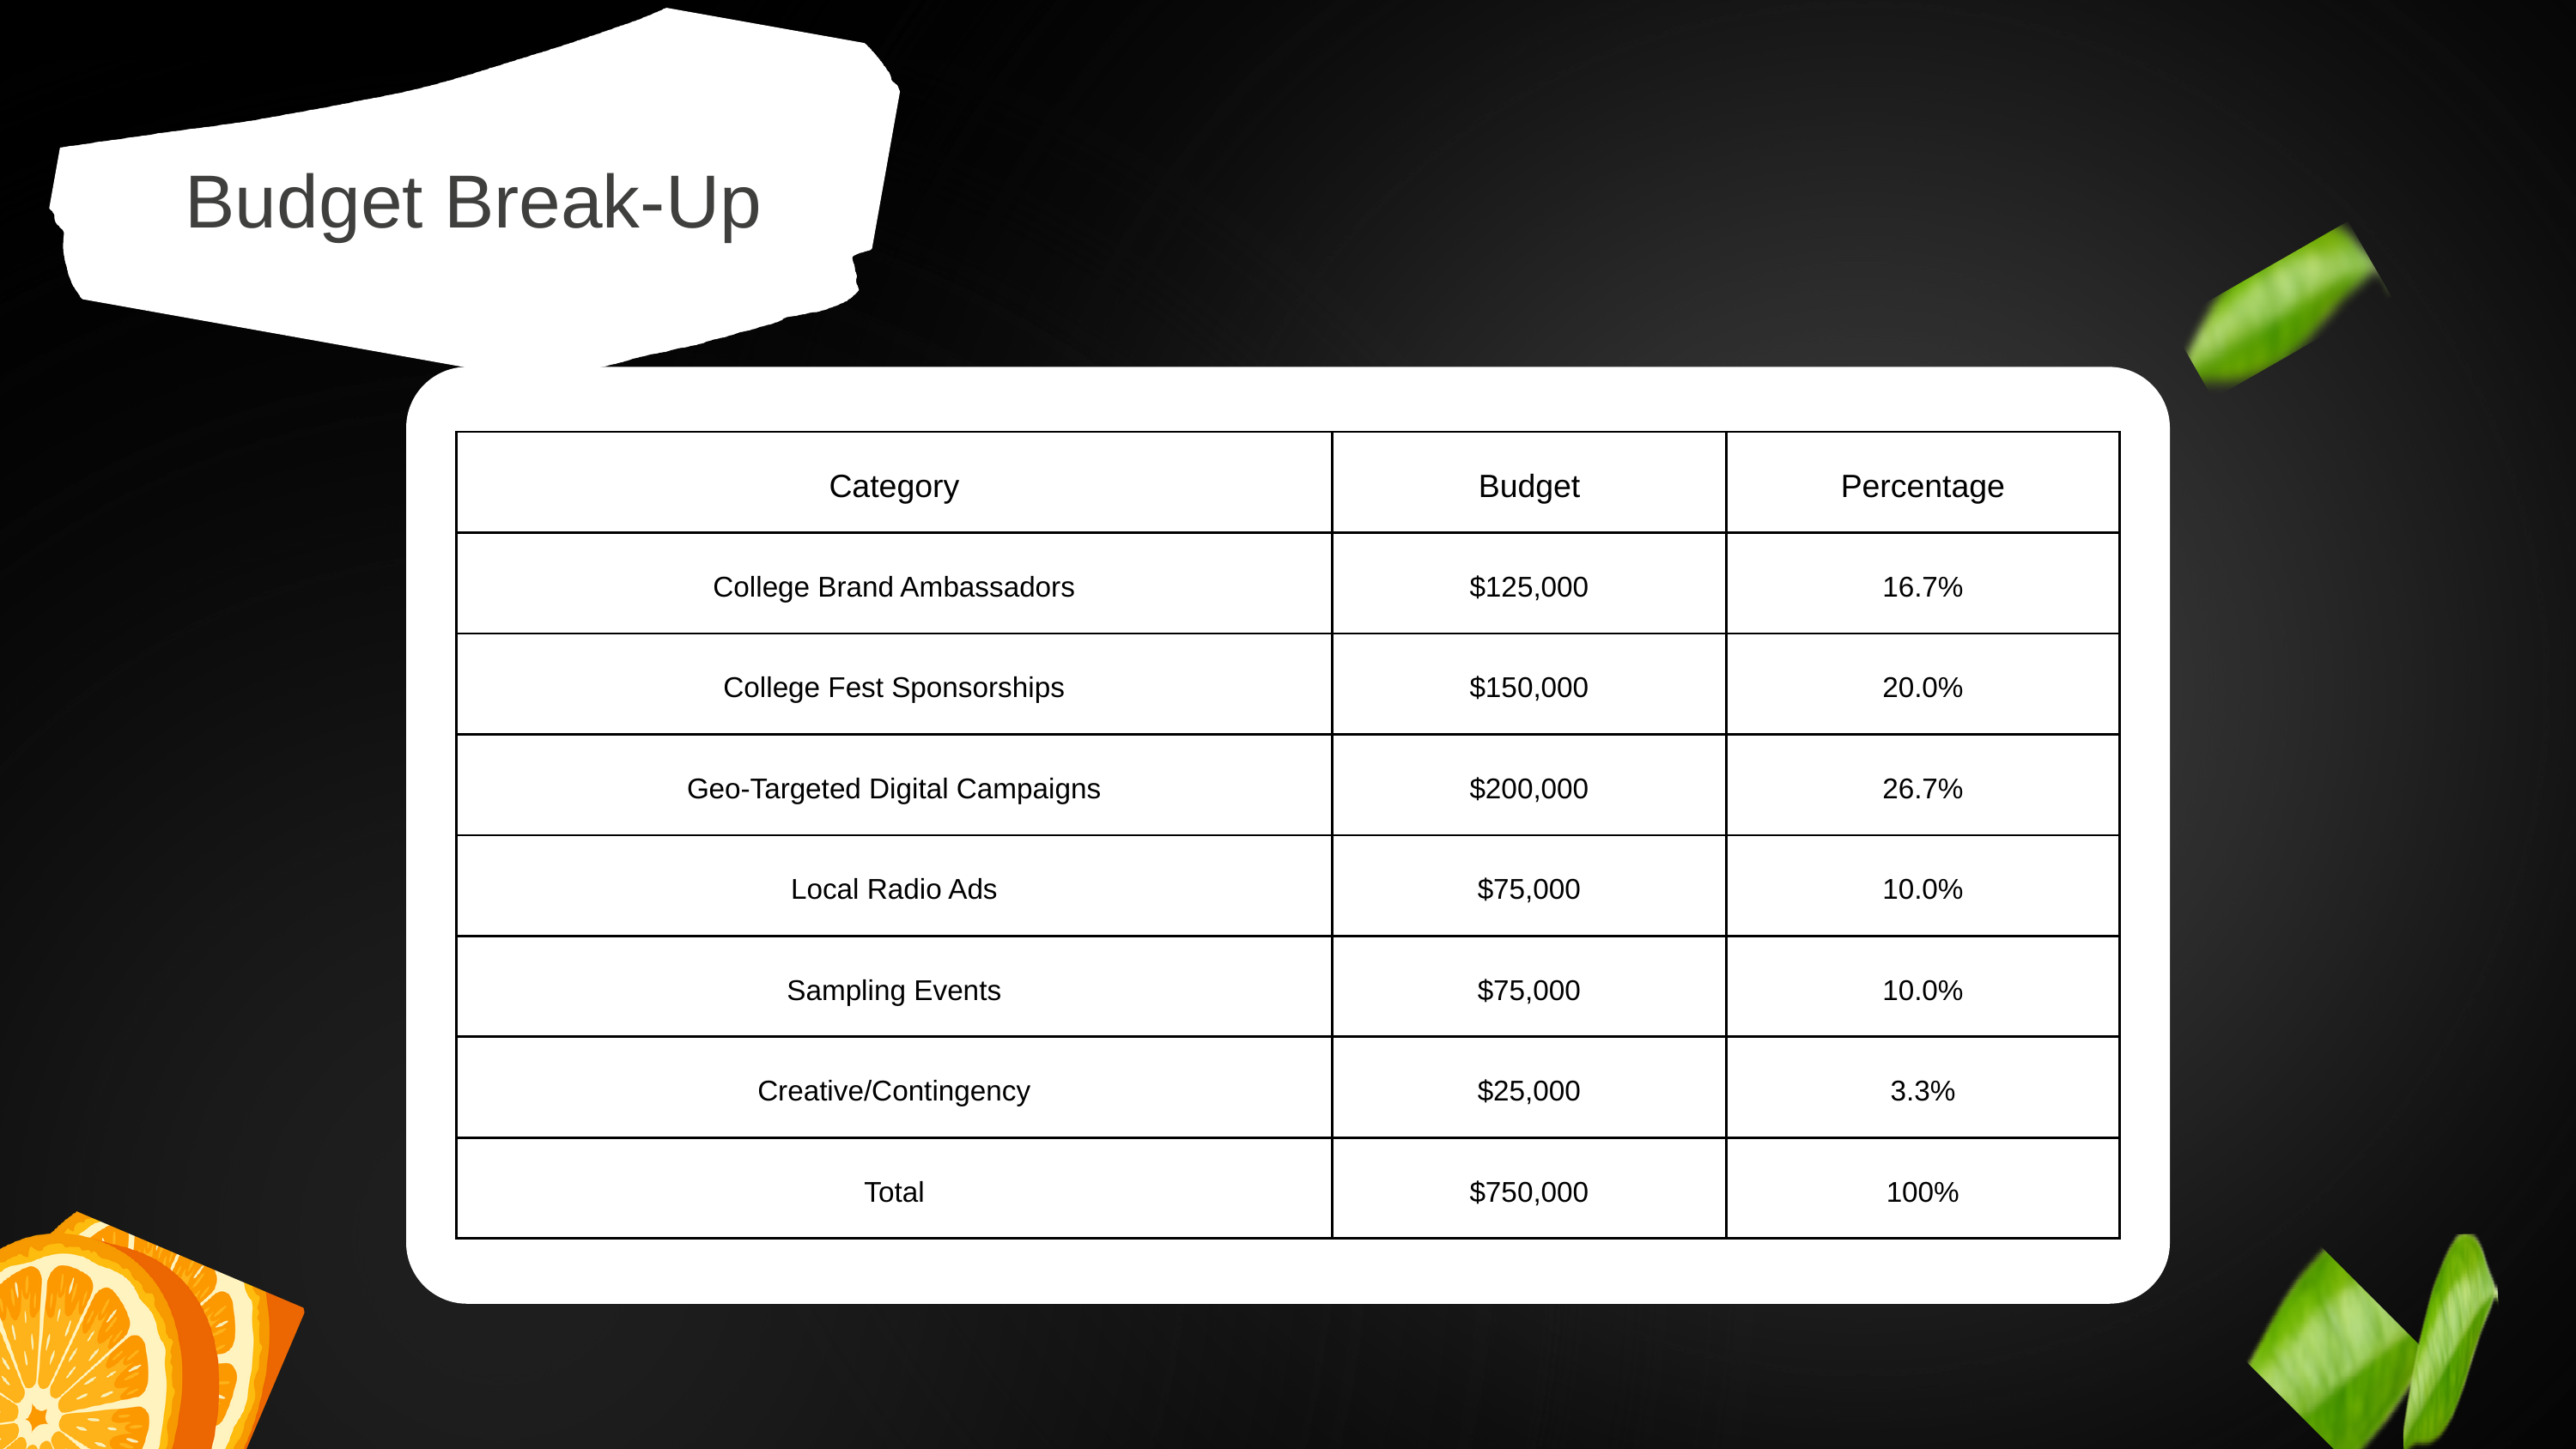

Budget Break-Up

| Category | Budget | Percentage |
| --- | --- | --- |
| College Brand Ambassadors | $125,000 | 16.7% |
| College Fest Sponsorships | $150,000 | 20.0% |
| Geo-Targeted Digital Campaigns | $200,000 | 26.7% |
| Local Radio Ads | $75,000 | 10.0% |
| Sampling Events | $75,000 | 10.0% |
| Creative/Contingency | $25,000 | 3.3% |
| Total | $750,000 | 100% |